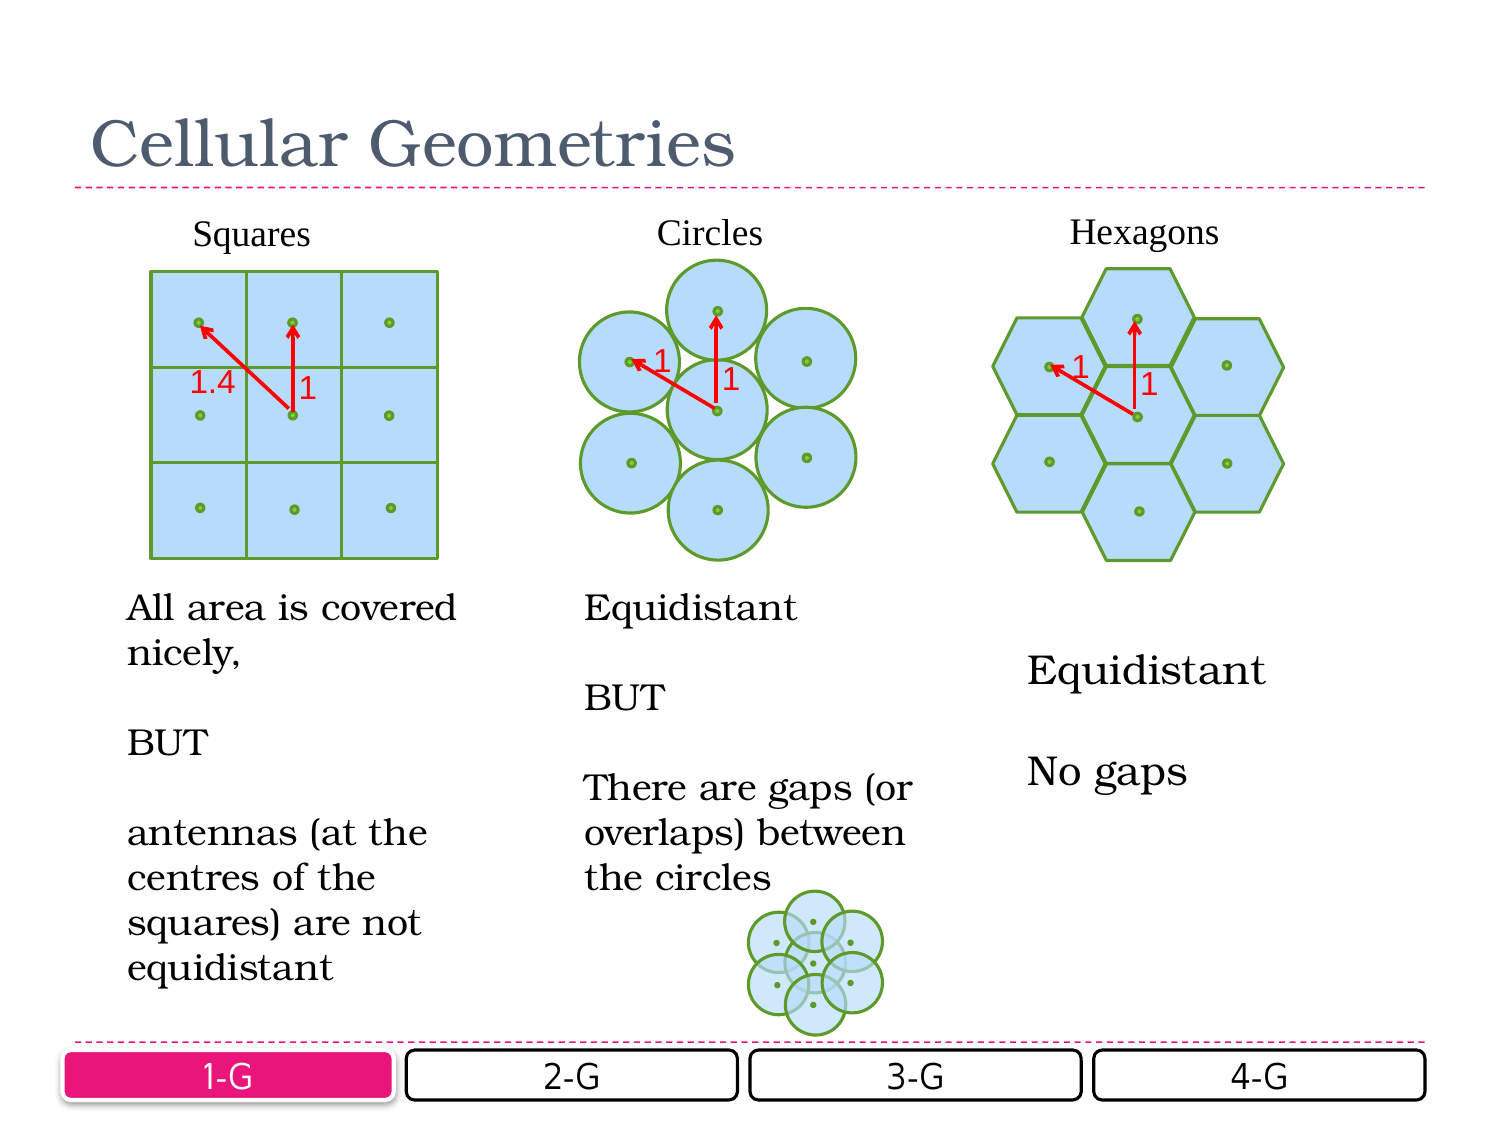

# Cellular Geometries
Hexagons
Circles
Squares

1
1
1
1.4
1
1
All area is covered nicely,

BUT

antennas (at the centres of the squares) are not equidistant
Equidistant

BUT

There are gaps (or overlaps) between the circles
Equidistant

No gaps

1-G
2-G
3-G
4-G